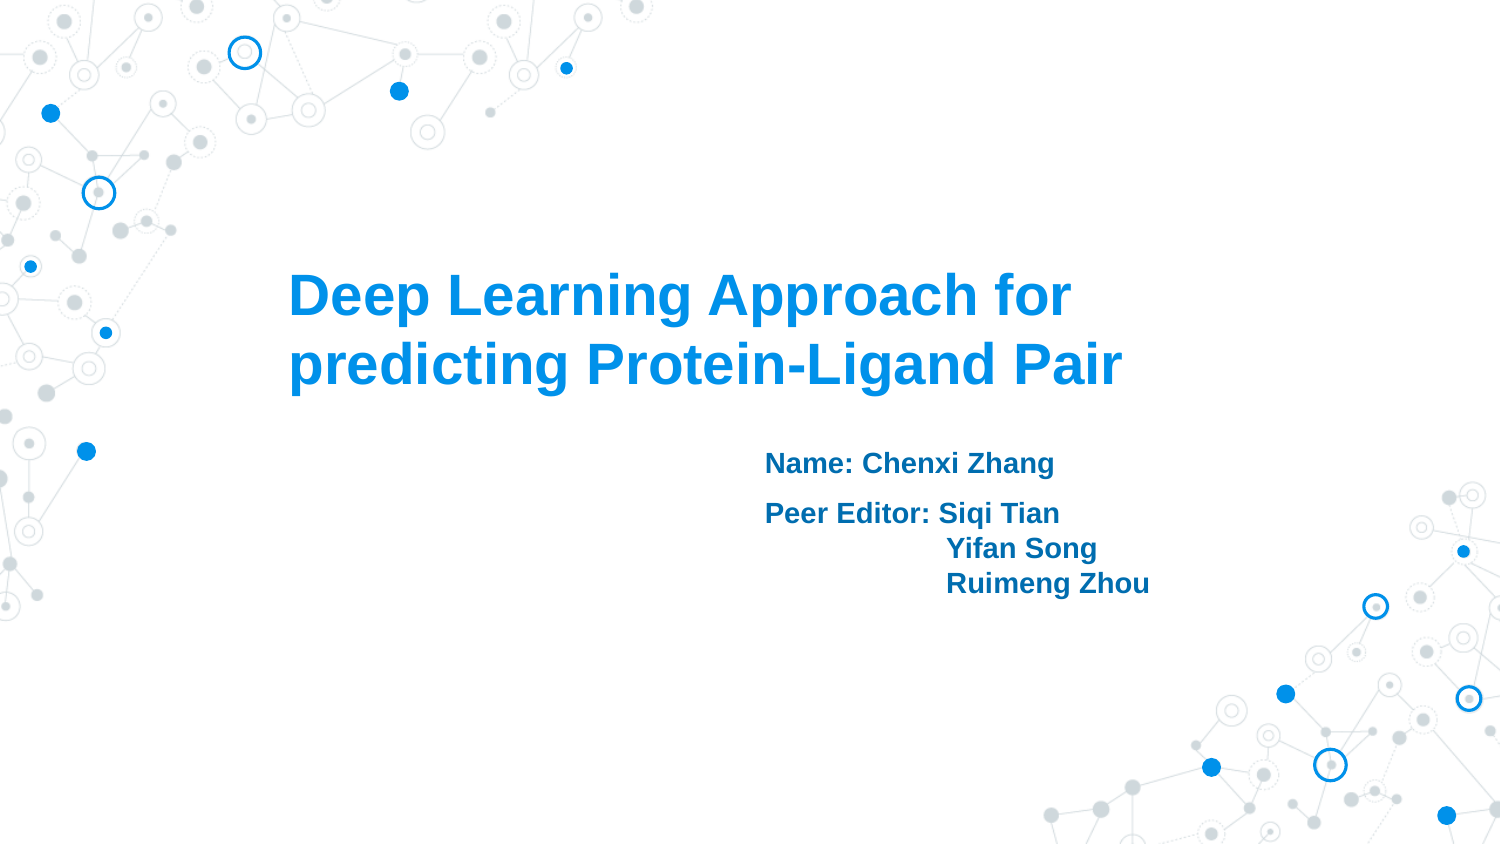

# Deep Learning Approach for predicting Protein-Ligand Pair

Name: Chenxi Zhang

Peer Editor: Siqi Tian
                      Yifan Song
                      Ruimeng Zhou